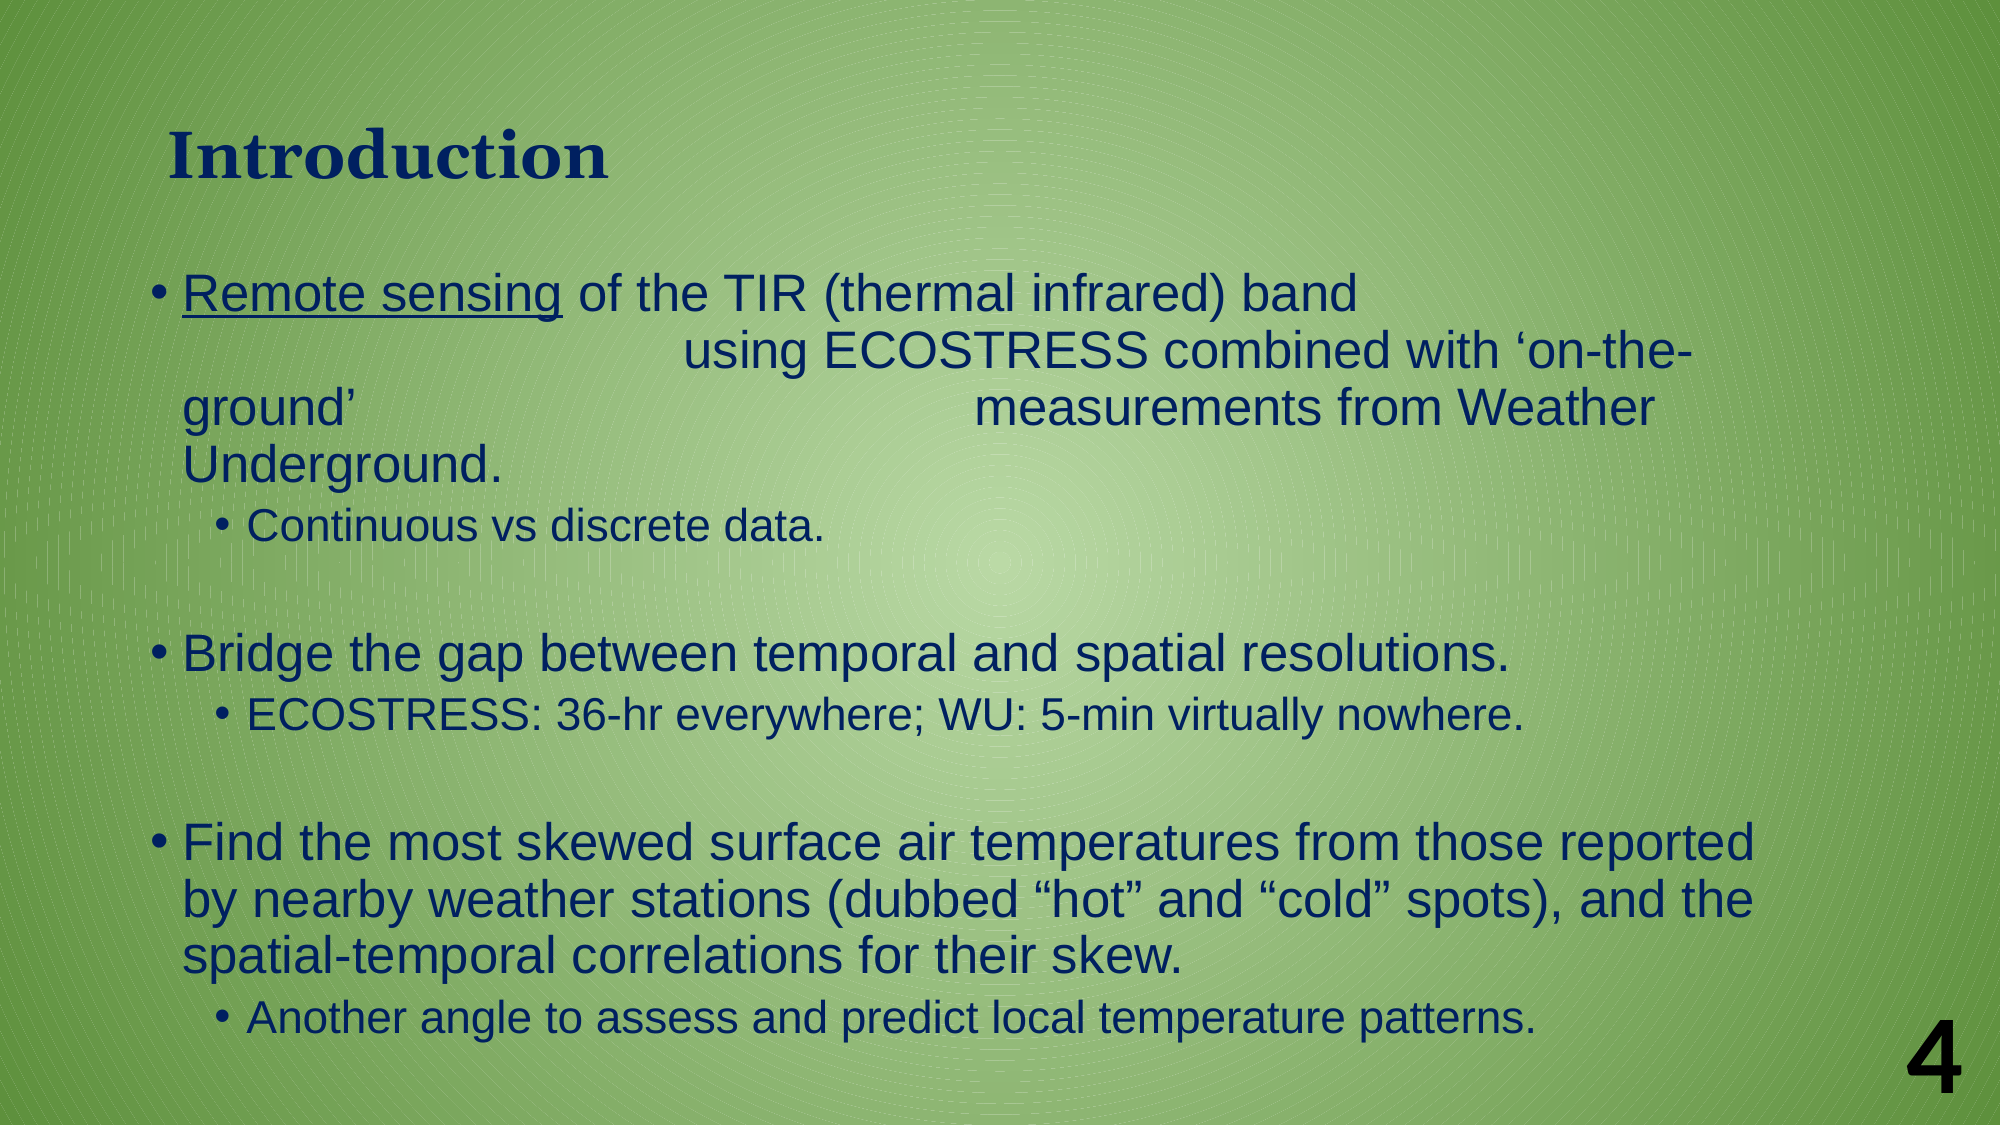

# Introduction
Remote sensing of the TIR (thermal infrared) band                                                                  using ECOSTRESS combined with ‘on-the-ground’                                          measurements from Weather Underground.
Continuous vs discrete data.

Bridge the gap between temporal and spatial resolutions.
ECOSTRESS: 36-hr everywhere; WU: 5-min virtually nowhere.

Find the most skewed surface air temperatures from those reported by nearby weather stations (dubbed “hot” and “cold” spots), and the spatial-temporal correlations for their skew.
Another angle to assess and predict local temperature patterns.

4